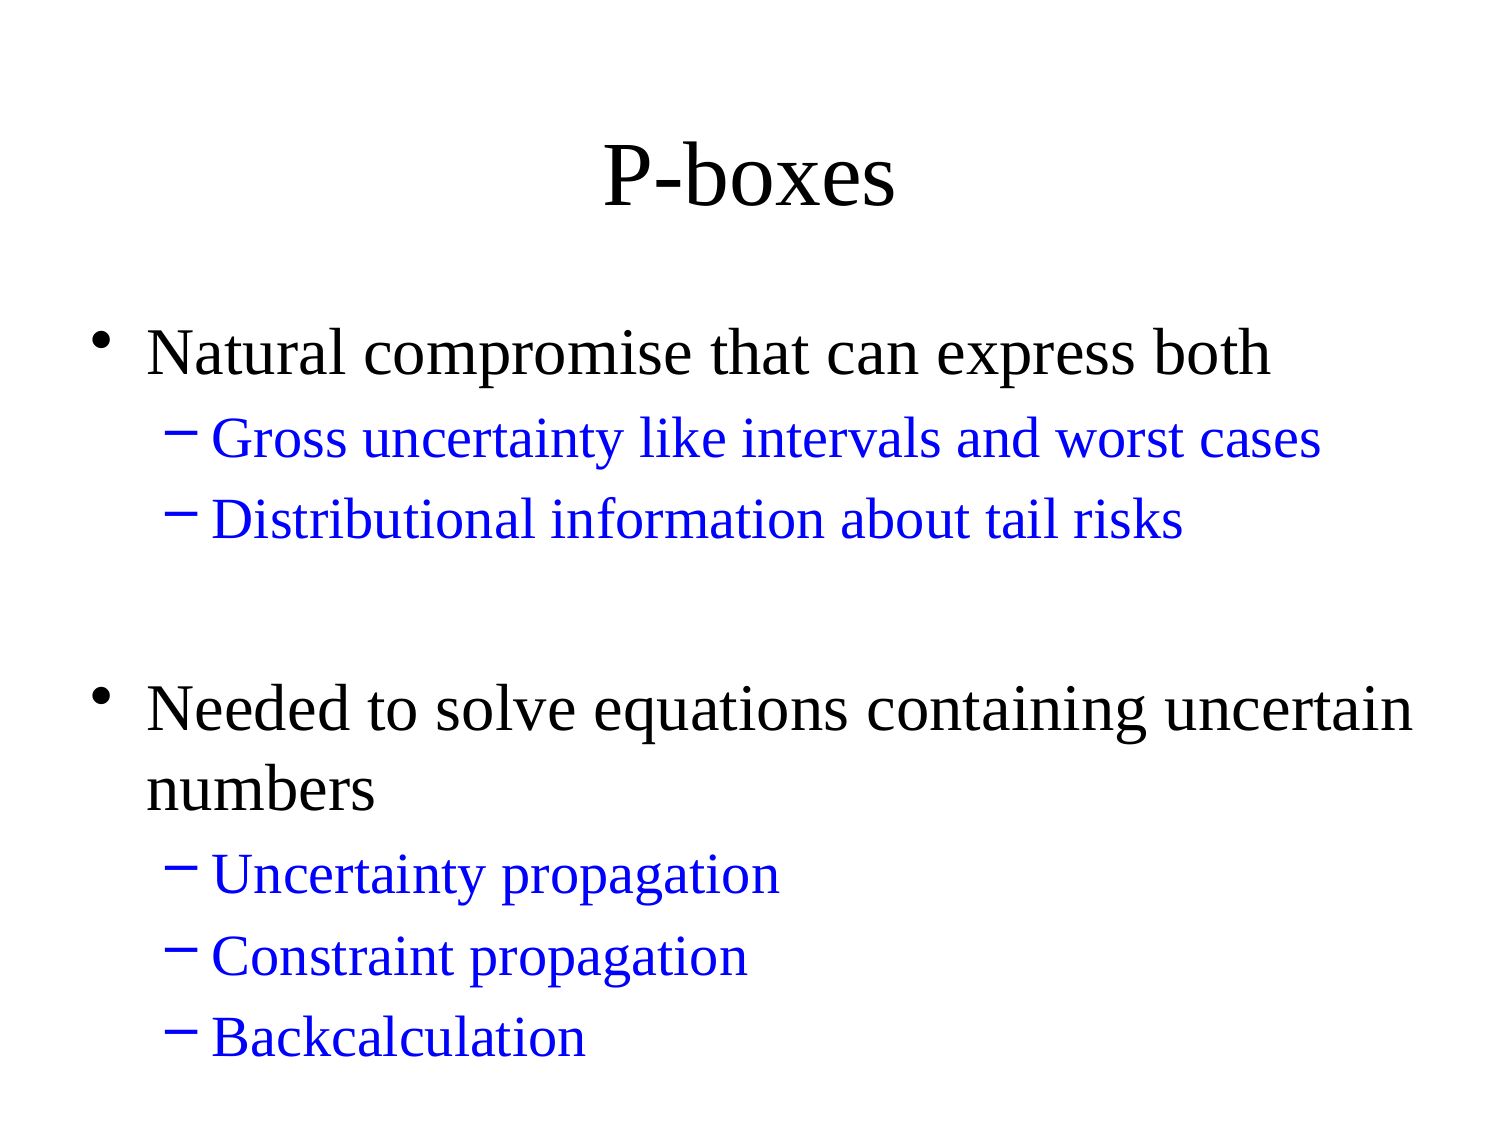

# P-boxes
Natural compromise that can express both
Gross uncertainty like intervals and worst cases
Distributional information about tail risks

Needed to solve equations containing uncertain numbers
Uncertainty propagation
Constraint propagation
Backcalculation